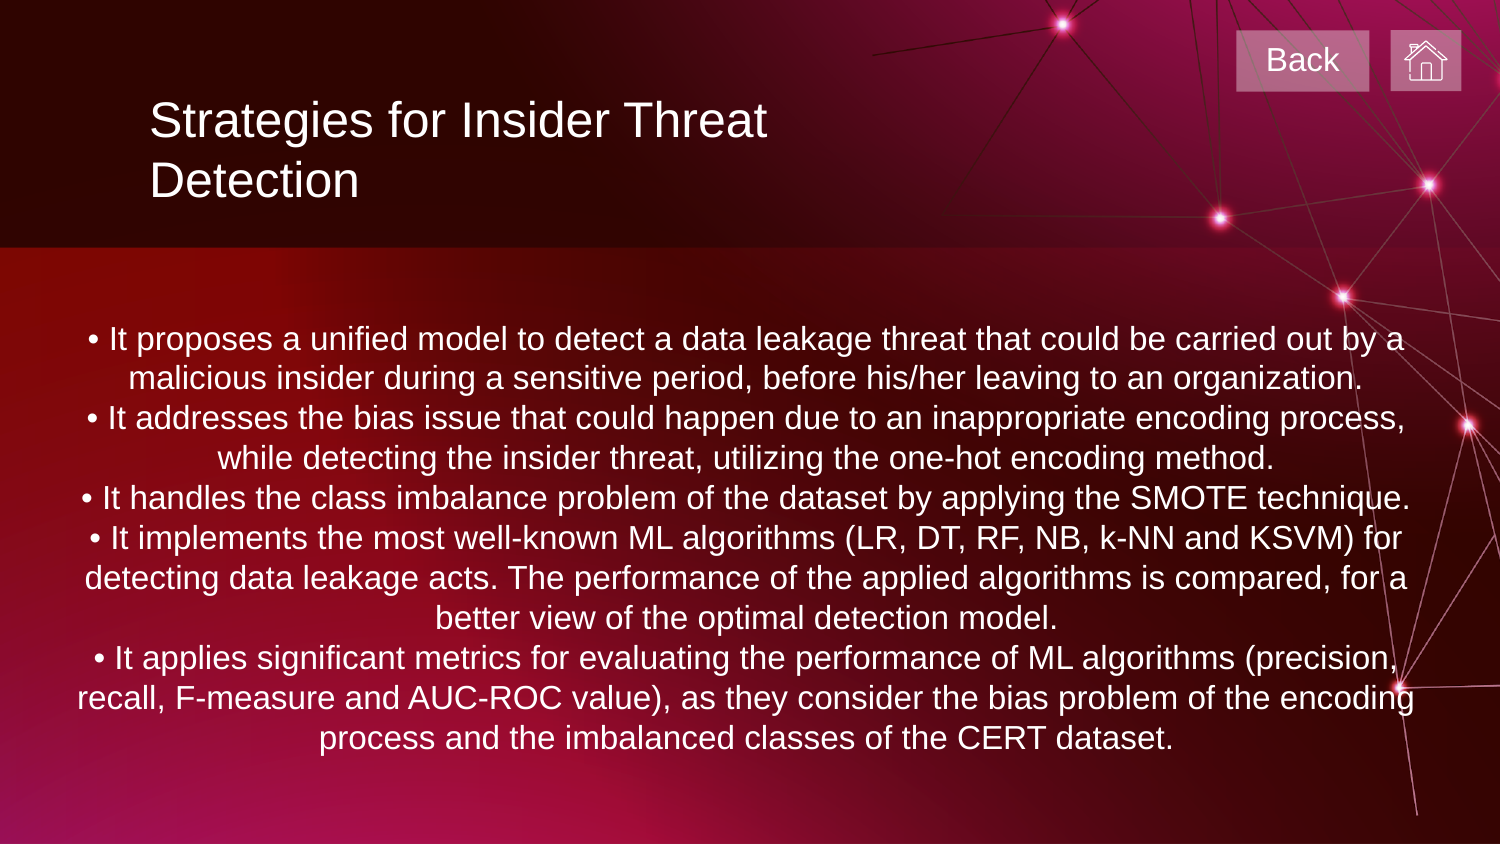

Back

Strategies for Insider Threat Detection
# • It proposes a unified model to detect a data leakage threat that could be carried out by a malicious insider during a sensitive period, before his/her leaving to an organization. • It addresses the bias issue that could happen due to an inappropriate encoding process, while detecting the insider threat, utilizing the one-hot encoding method. • It handles the class imbalance problem of the dataset by applying the SMOTE technique. • It implements the most well-known ML algorithms (LR, DT, RF, NB, k-NN and KSVM) for detecting data leakage acts. The performance of the applied algorithms is compared, for a better view of the optimal detection model. • It applies significant metrics for evaluating the performance of ML algorithms (precision, recall, F-measure and AUC-ROC value), as they consider the bias problem of the encoding process and the imbalanced classes of the CERT dataset.